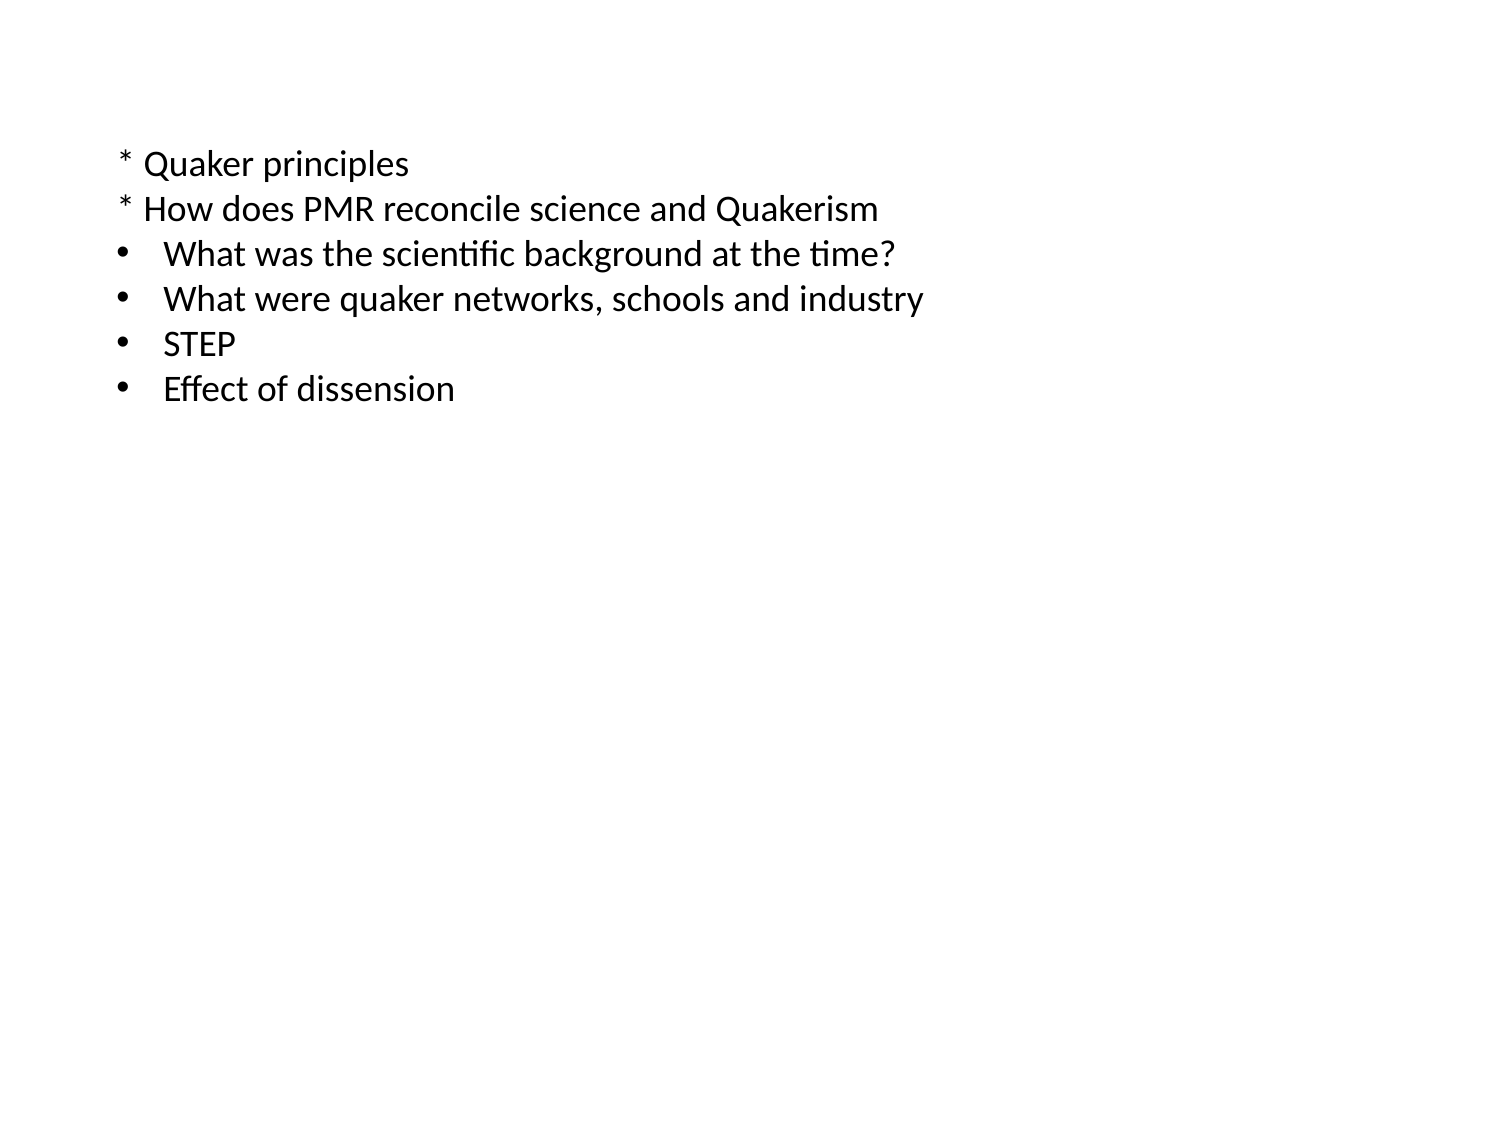

* Quaker principles
* How does PMR reconcile science and Quakerism
What was the scientific background at the time?
What were quaker networks, schools and industry
STEP
Effect of dissension